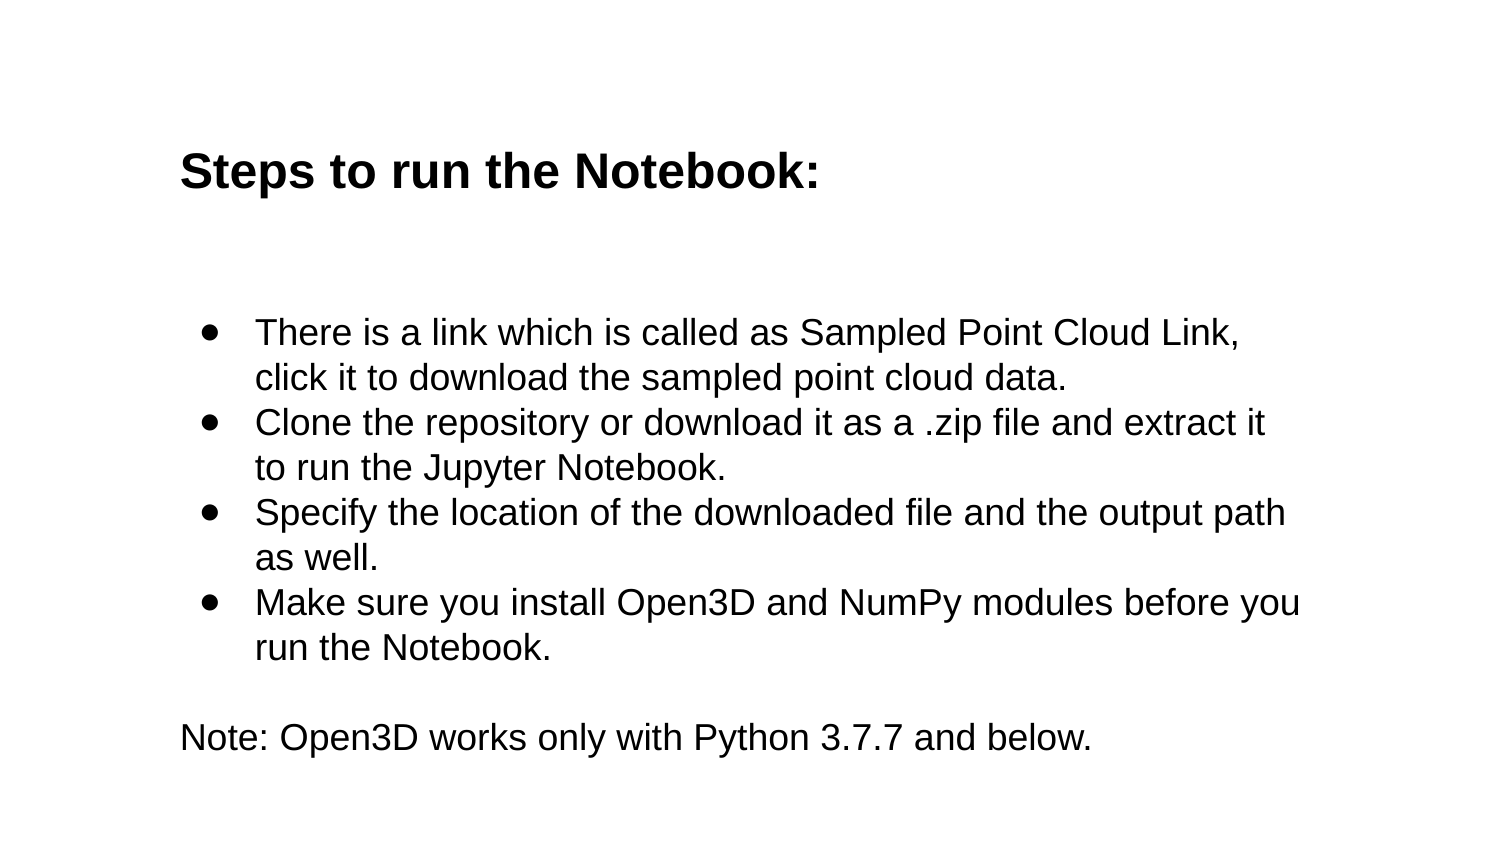

Steps to run the Notebook:
There is a link which is called as Sampled Point Cloud Link, click it to download the sampled point cloud data.
Clone the repository or download it as a .zip file and extract it to run the Jupyter Notebook.
Specify the location of the downloaded file and the output path as well.
Make sure you install Open3D and NumPy modules before you run the Notebook.

Note: Open3D works only with Python 3.7.7 and below.